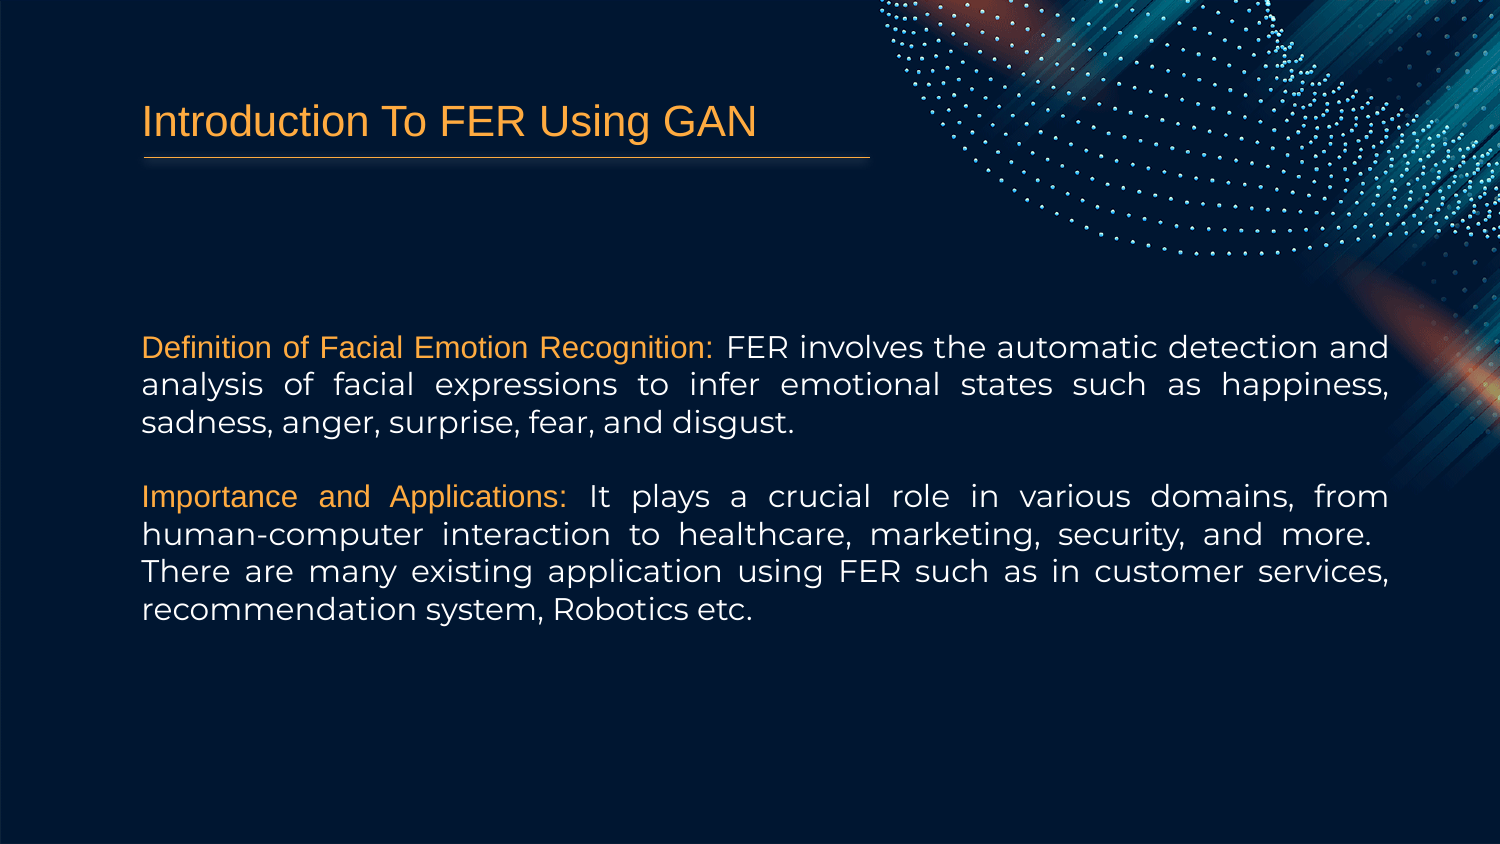

# Introduction To FER Using GAN
Definition of Facial Emotion Recognition: FER involves the automatic detection and analysis of facial expressions to infer emotional states such as happiness, sadness, anger, surprise, fear, and disgust.

Importance and Applications: It plays a crucial role in various domains, from human-computer interaction to healthcare, marketing, security, and more.  There are many existing application using FER such as in customer services, recommendation system, Robotics etc.